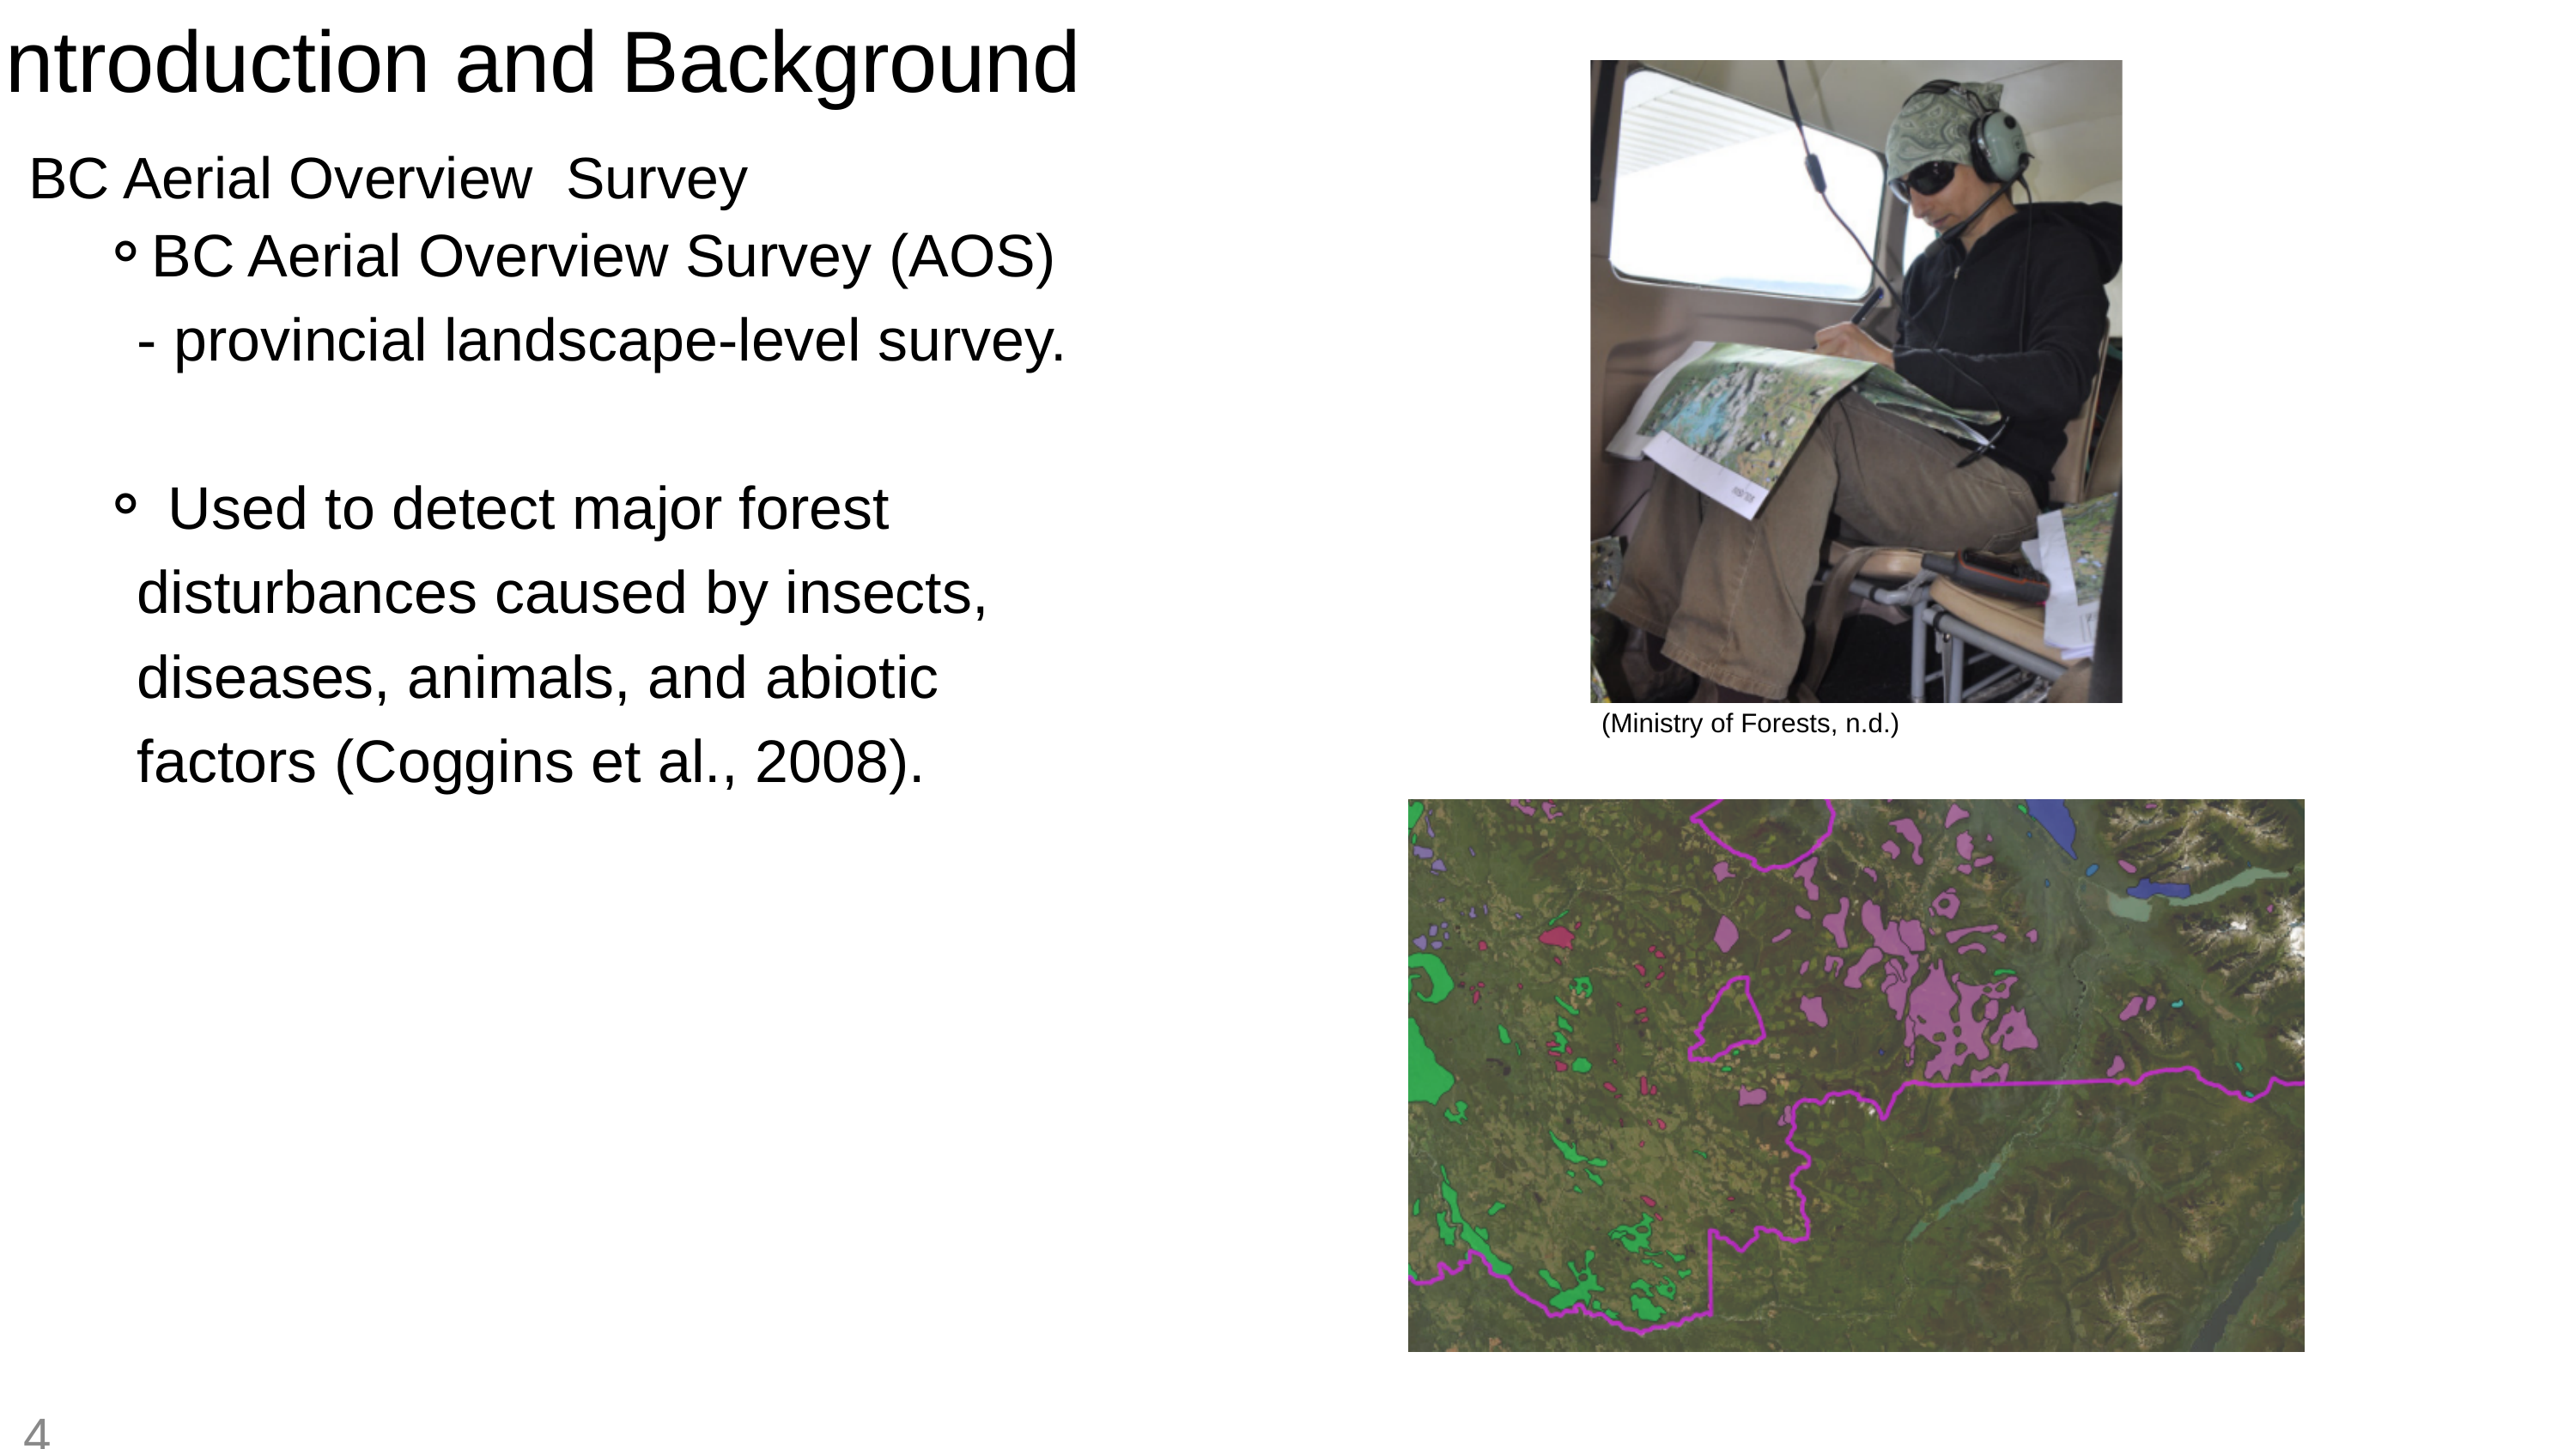

Introduction and Background

BC Aerial Overview  Survey
BC Aerial Overview Survey (AOS) - provincial landscape-level survey.

 Used to detect major forest disturbances caused by insects, diseases, animals, and abiotic factors (Coggins et al., 2008).
(Ministry of Forests, n.d.)

4